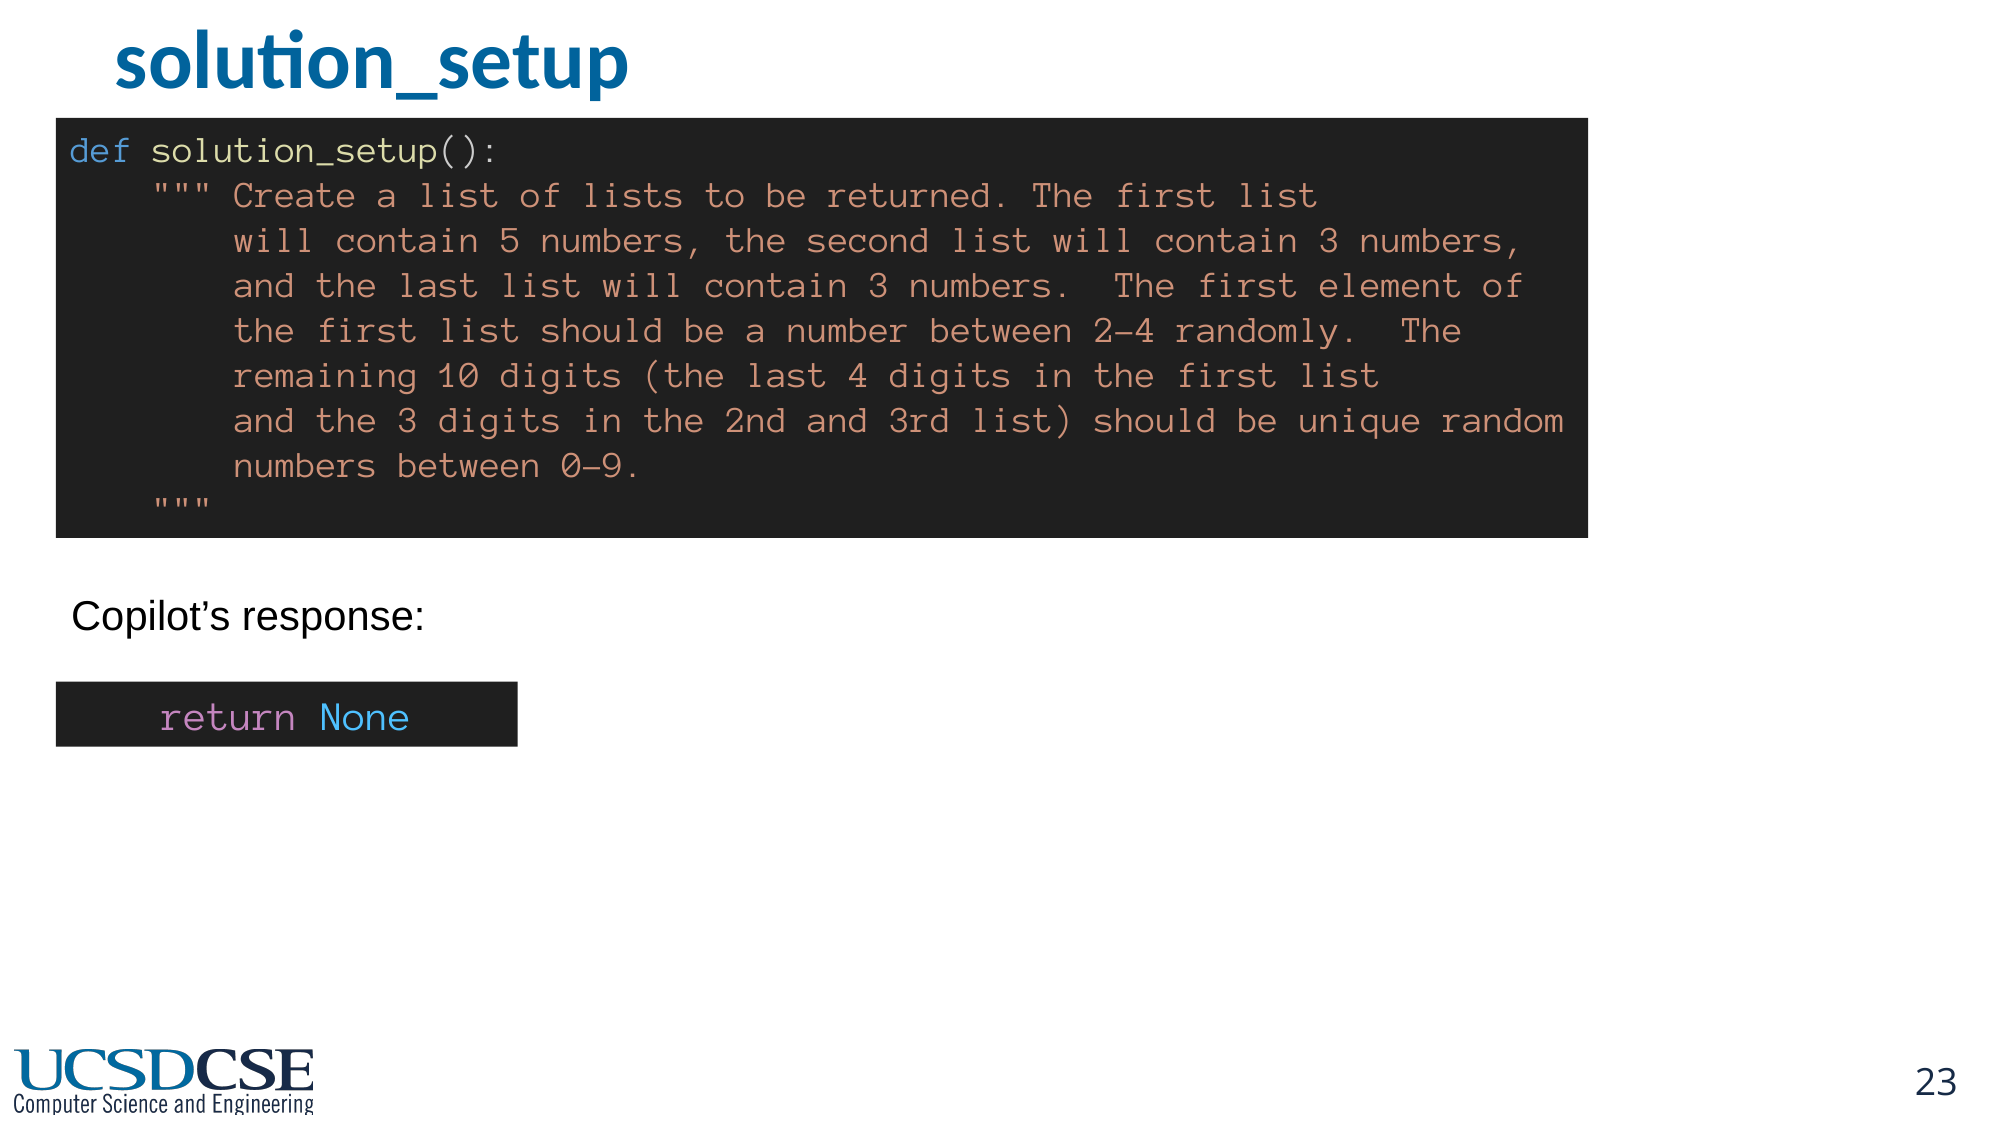

# solution_setup
def solution_setup():
    """ Create a list of lists to be returned. The first list
        will contain 5 numbers, the second list will contain 3 numbers,
        and the last list will contain 3 numbers.  The first element of
        the first list should be a number between 2-4 randomly.  The
        remaining 10 digits (the last 4 digits in the first list
        and the 3 digits in the 2nd and 3rd list) should be unique random
        numbers between 0-9.
    """
Copilot’s response:
    return None